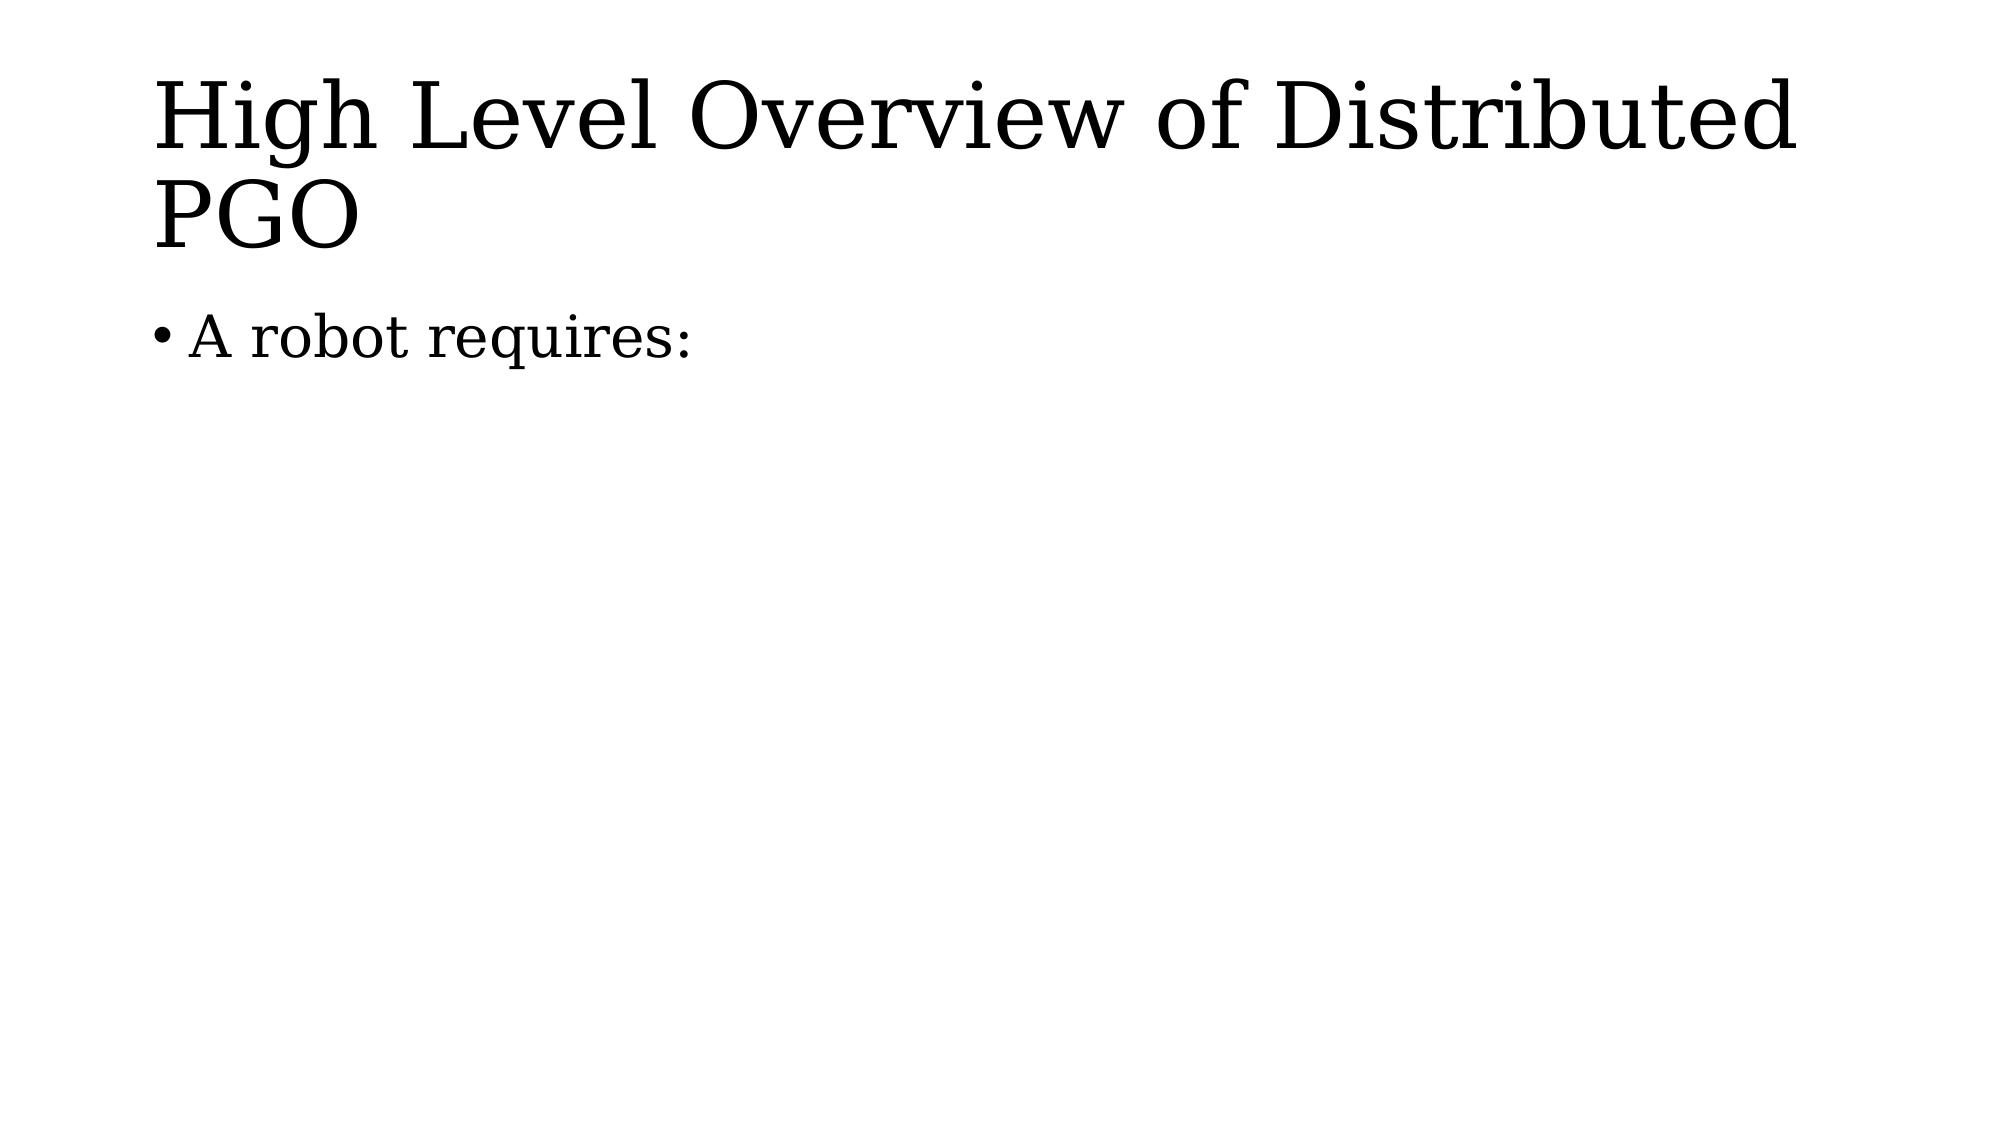

# High Level Overview of Distributed PGO
A robot requires: